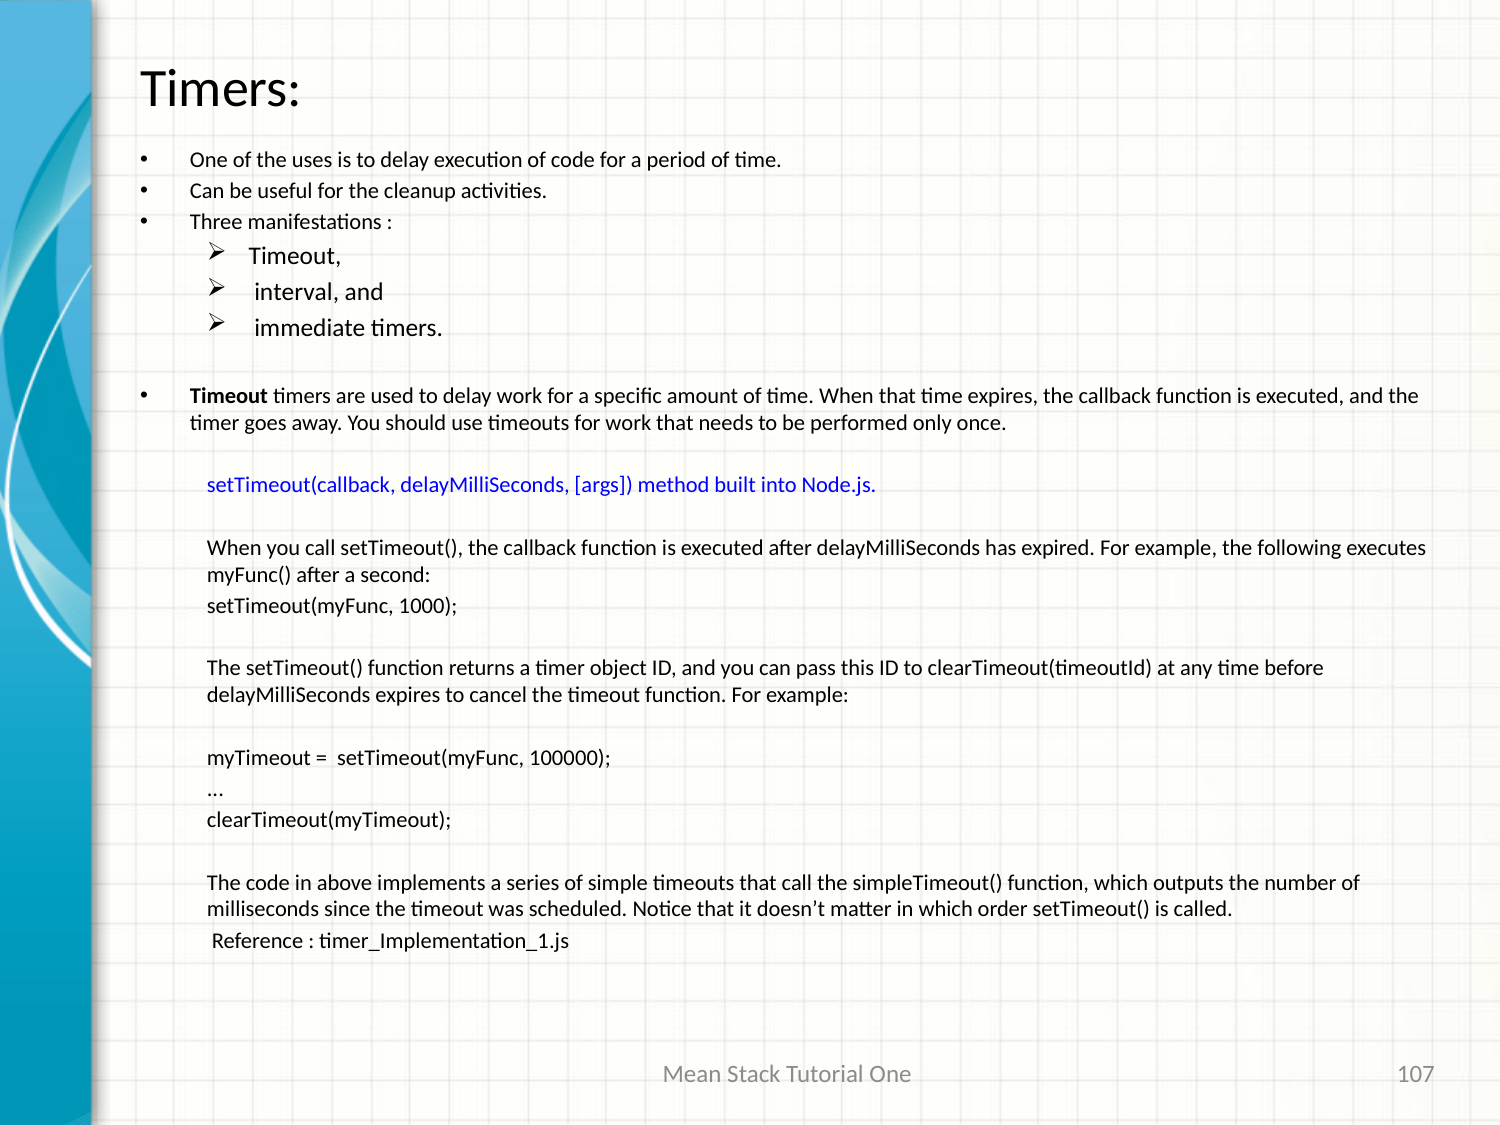

# Timers:
One of the uses is to delay execution of code for a period of time.
Can be useful for the cleanup activities.
Three manifestations :
Timeout,
 interval, and
 immediate timers.

Timeout timers are used to delay work for a specific amount of time. When that time expires, the callback function is executed, and the timer goes away. You should use timeouts for work that needs to be performed only once.

setTimeout(callback, delayMilliSeconds, [args]) method built into Node.js.

When you call setTimeout(), the callback function is executed after delayMilliSeconds has expired. For example, the following executes myFunc() after a second:
setTimeout(myFunc, 1000);

The setTimeout() function returns a timer object ID, and you can pass this ID to clearTimeout(timeoutId) at any time before delayMilliSeconds expires to cancel the timeout function. For example:

myTimeout =  setTimeout(myFunc, 100000);
...
clearTimeout(myTimeout);

The code in above implements a series of simple timeouts that call the simpleTimeout() function, which outputs the number of milliseconds since the timeout was scheduled. Notice that it doesn’t matter in which order setTimeout() is called.
 Reference : timer_Implementation_1.js

Mean Stack Tutorial One
107